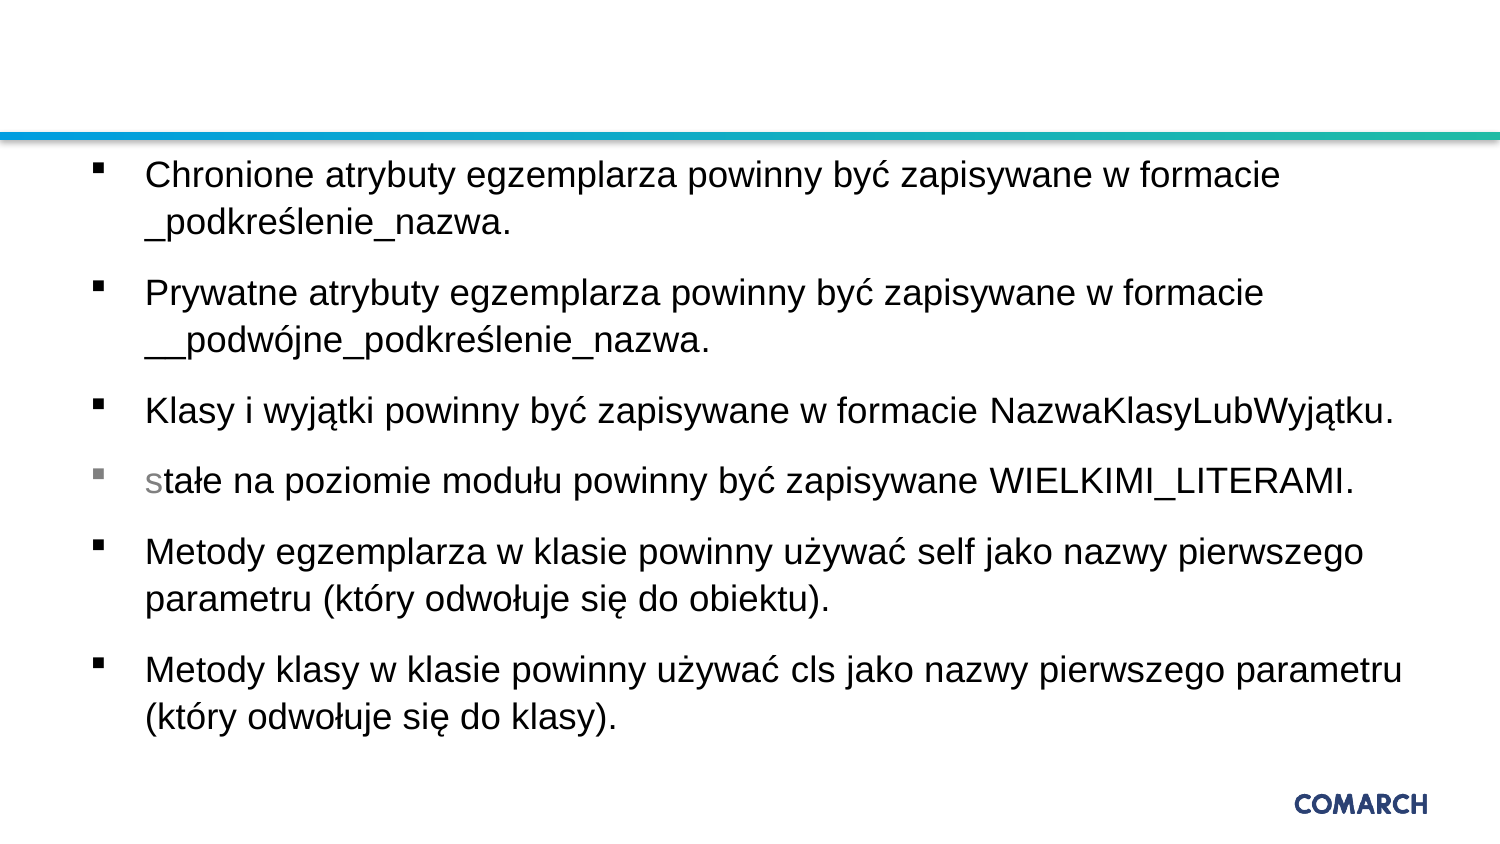

#
Chronione atrybuty egzemplarza powinny być zapisywane w formacie _podkreślenie_nazwa.
Prywatne atrybuty egzemplarza powinny być zapisywane w formacie __podwójne_podkreślenie_nazwa.
Klasy i wyjątki powinny być zapisywane w formacie NazwaKlasyLubWyjątku.
stałe na poziomie modułu powinny być zapisywane WIELKIMI_LITERAMI.
Metody egzemplarza w klasie powinny używać self jako nazwy pierwszego parametru (który odwołuje się do obiektu).
Metody klasy w klasie powinny używać cls jako nazwy pierwszego parametru (który odwołuje się do klasy).